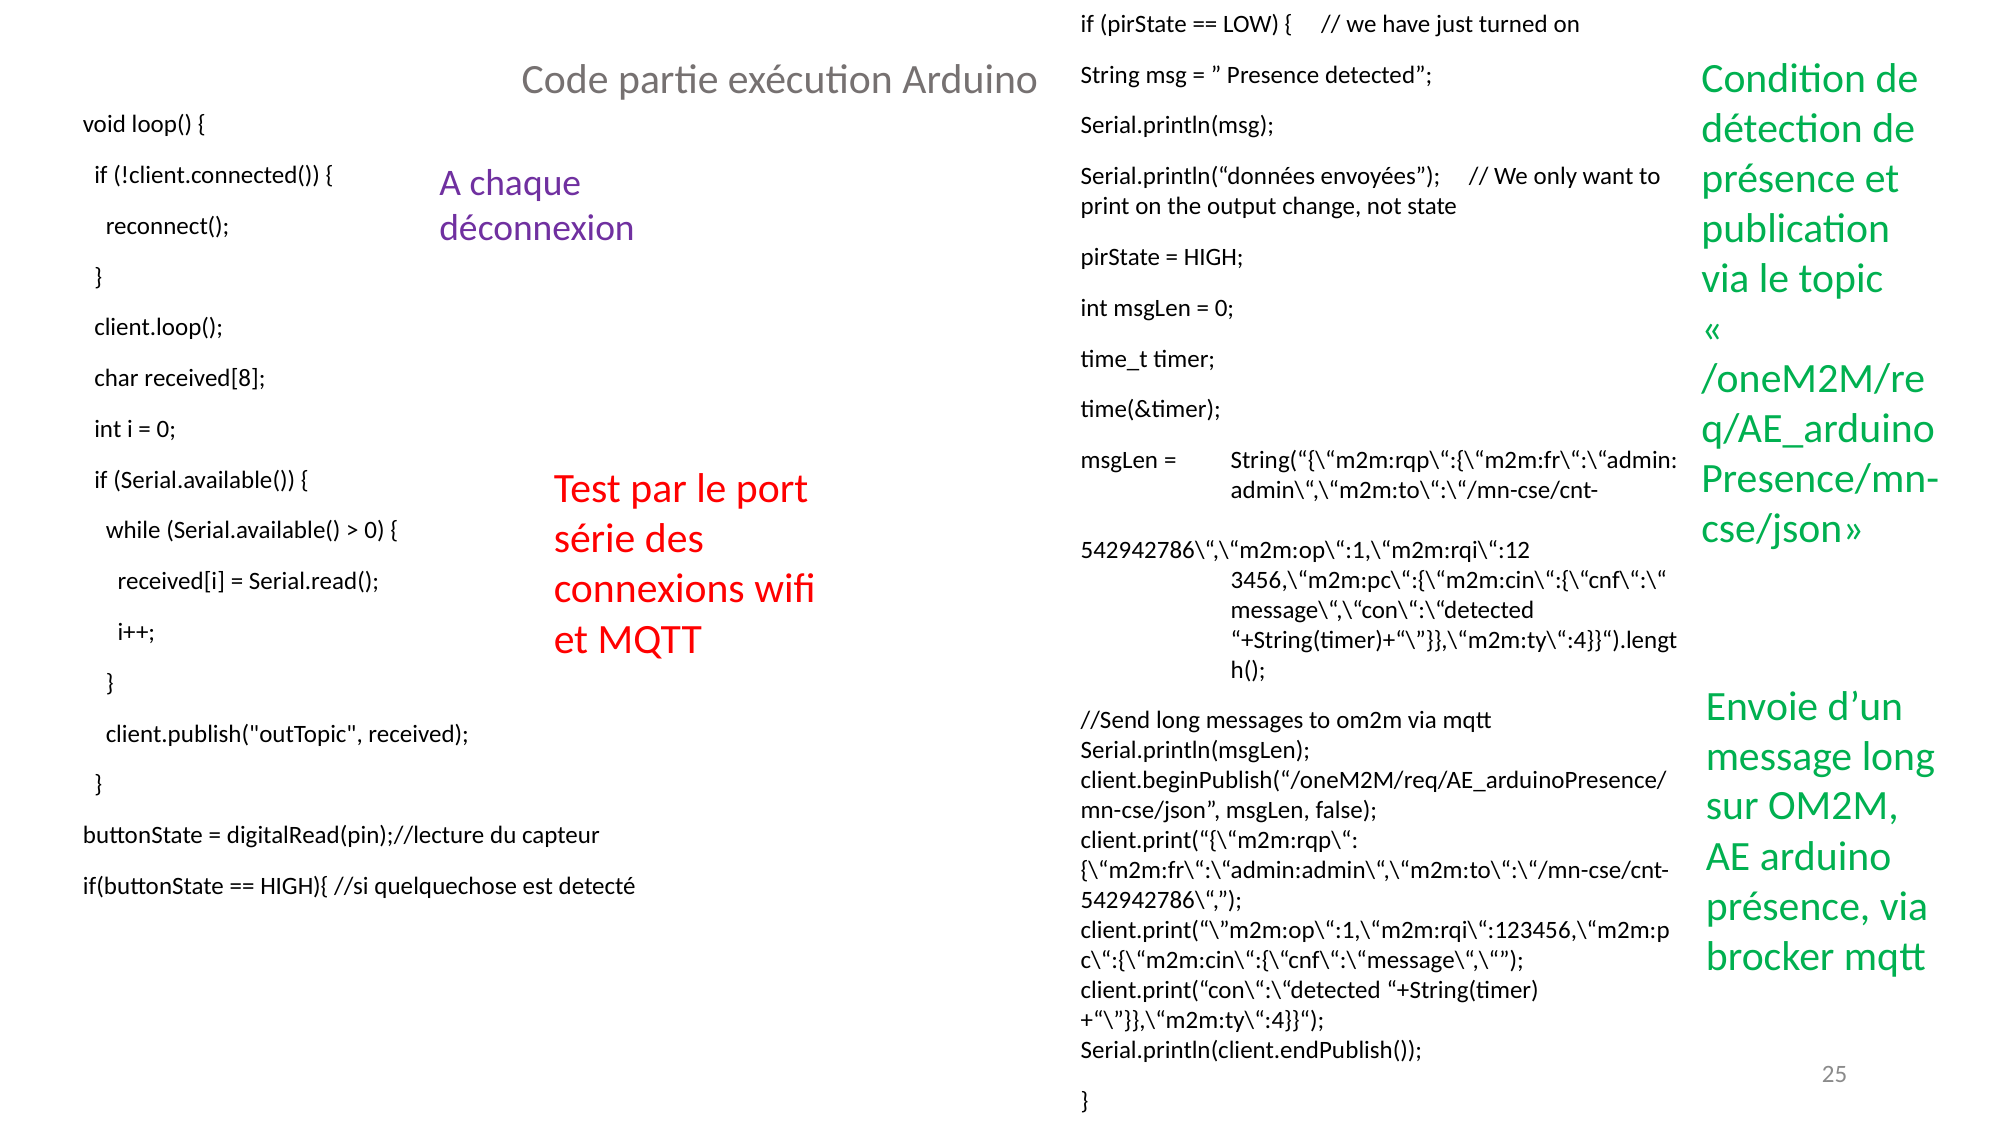

if (pirState == LOW) {     // we have just turned on
String msg = ” Presence detected”;
Serial.println(msg);
Serial.println(“données envoyées”);     // We only want to print on the output change, not state
pirState = HIGH;
int msgLen = 0;
time_t timer;
time(&timer);
msgLen = 	String(“{\“m2m:rqp\“:{\“m2m:fr\“:\“admin:	admin\“,\“m2m:to\“:\“/mn-cse/cnt-	542942786\“,\“m2m:op\“:1,\“m2m:rqi\“:12	3456,\“m2m:pc\“:{\“m2m:cin\“:{\“cnf\“:\“	message\“,\“con\“:\“detected 	“+String(timer)+“\”}},\“m2m:ty\“:4}}“).lengt	h();
//Send long messages to om2m via mqtt     Serial.println(msgLen);     client.beginPublish(“/oneM2M/req/AE_arduinoPresence/mn-cse/json”, msgLen, false);     client.print(“{\“m2m:rqp\“:{\“m2m:fr\“:\“admin:admin\“,\“m2m:to\“:\“/mn-cse/cnt-542942786\“,”);     client.print(“\”m2m:op\“:1,\“m2m:rqi\“:123456,\“m2m:pc\“:{\“m2m:cin\“:{\“cnf\“:\“message\“,\“”);     client.print(“con\“:\“detected “+String(timer)+“\”}},\“m2m:ty\“:4}}“);     Serial.println(client.endPublish());
}
}
Condition de détection de présence et publication via le topic «  /oneM2M/req/AE_arduinoPresence/mn-cse/json»
Code partie exécution Arduino
void loop() {
  if (!client.connected()) {
    reconnect();
  }
  client.loop();
  char received[8];
  int i = 0;
  if (Serial.available()) {
    while (Serial.available() > 0) {
      received[i] = Serial.read();
      i++;
    }
    client.publish("outTopic", received);
  }
buttonState = digitalRead(pin);//lecture du capteur
if(buttonState == HIGH){ //si quelquechose est detecté
A chaque déconnexion
Test par le port série des connexions wifi et MQTT
Envoie d’un message long sur OM2M, AE arduino présence, via brocker mqtt
25